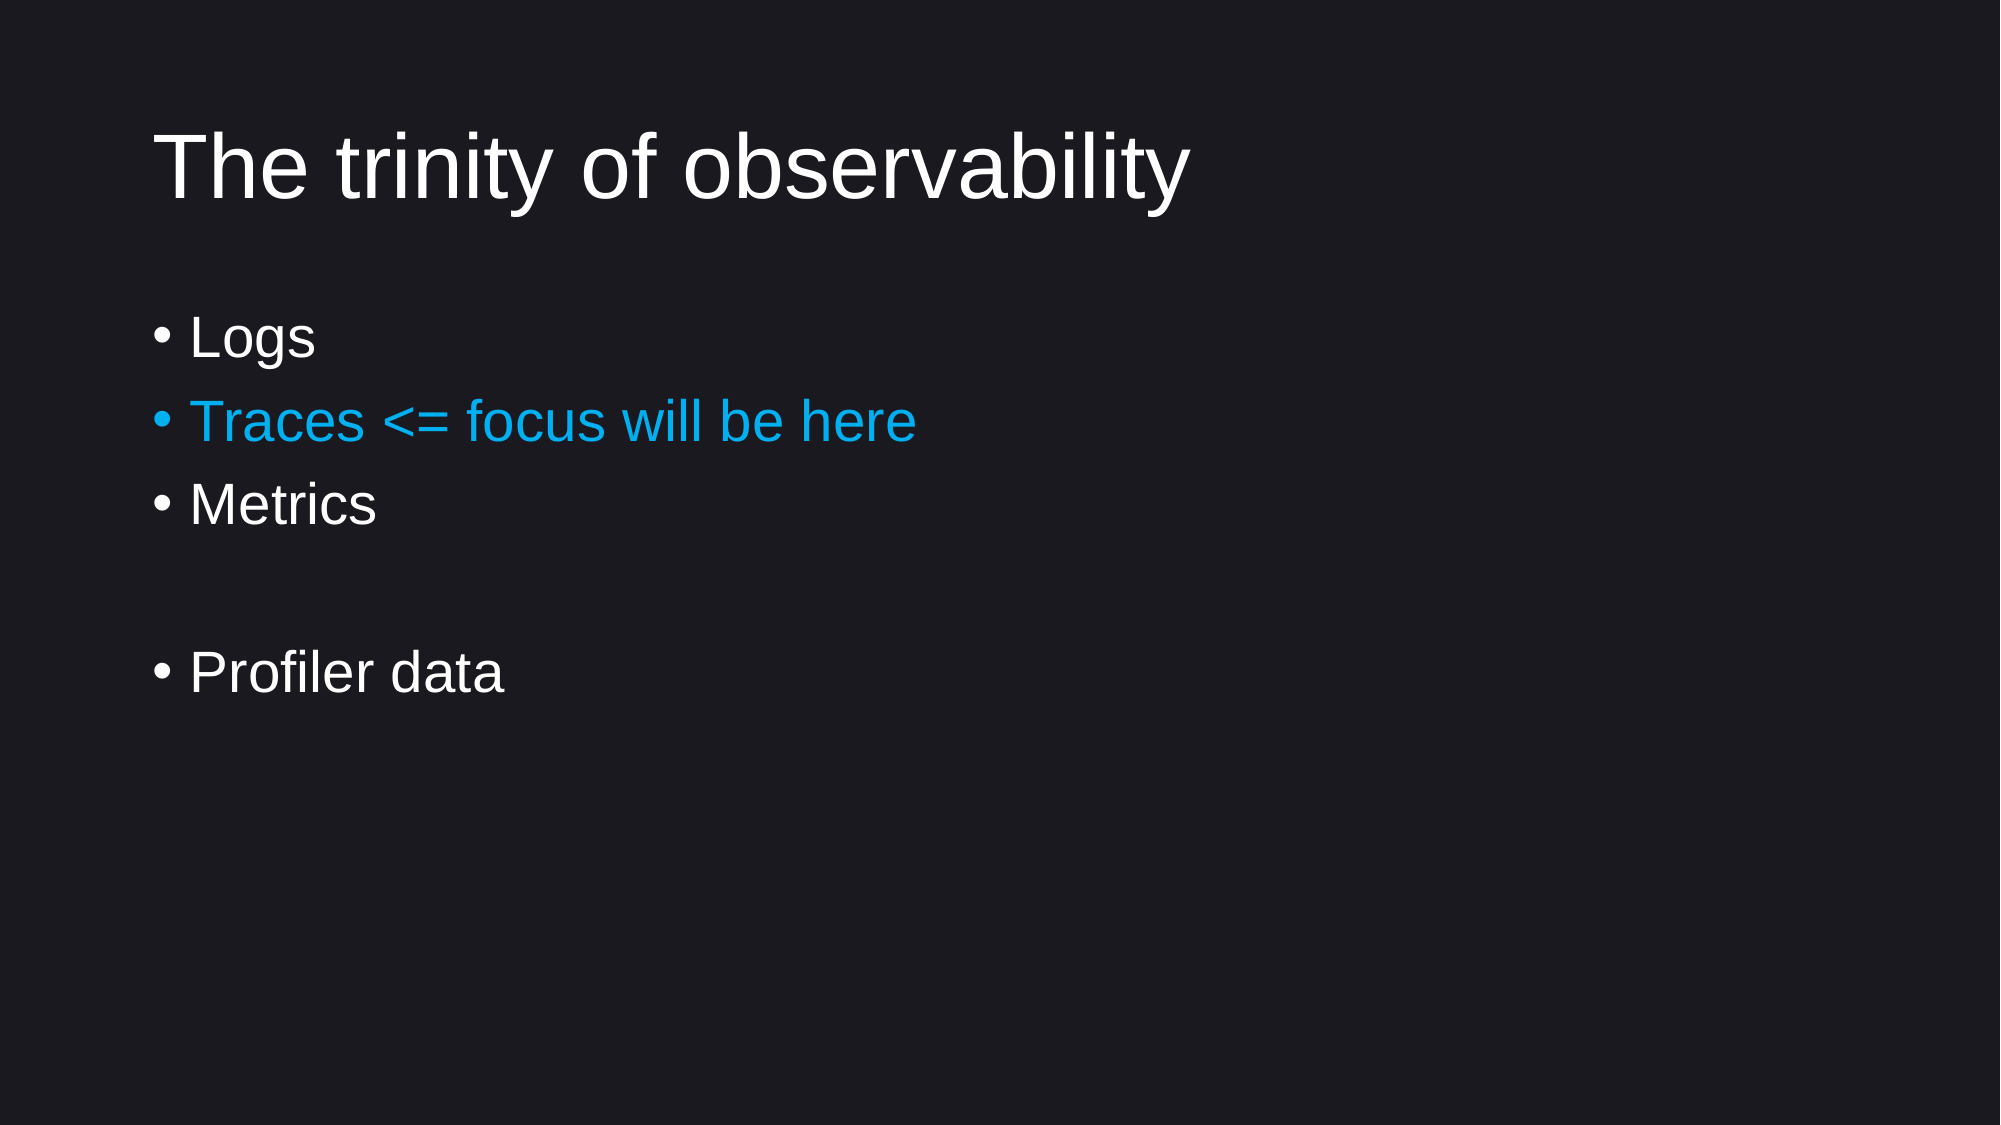

# The trinity of observability
Logs
Traces <= focus will be here
Metrics

Profiler data